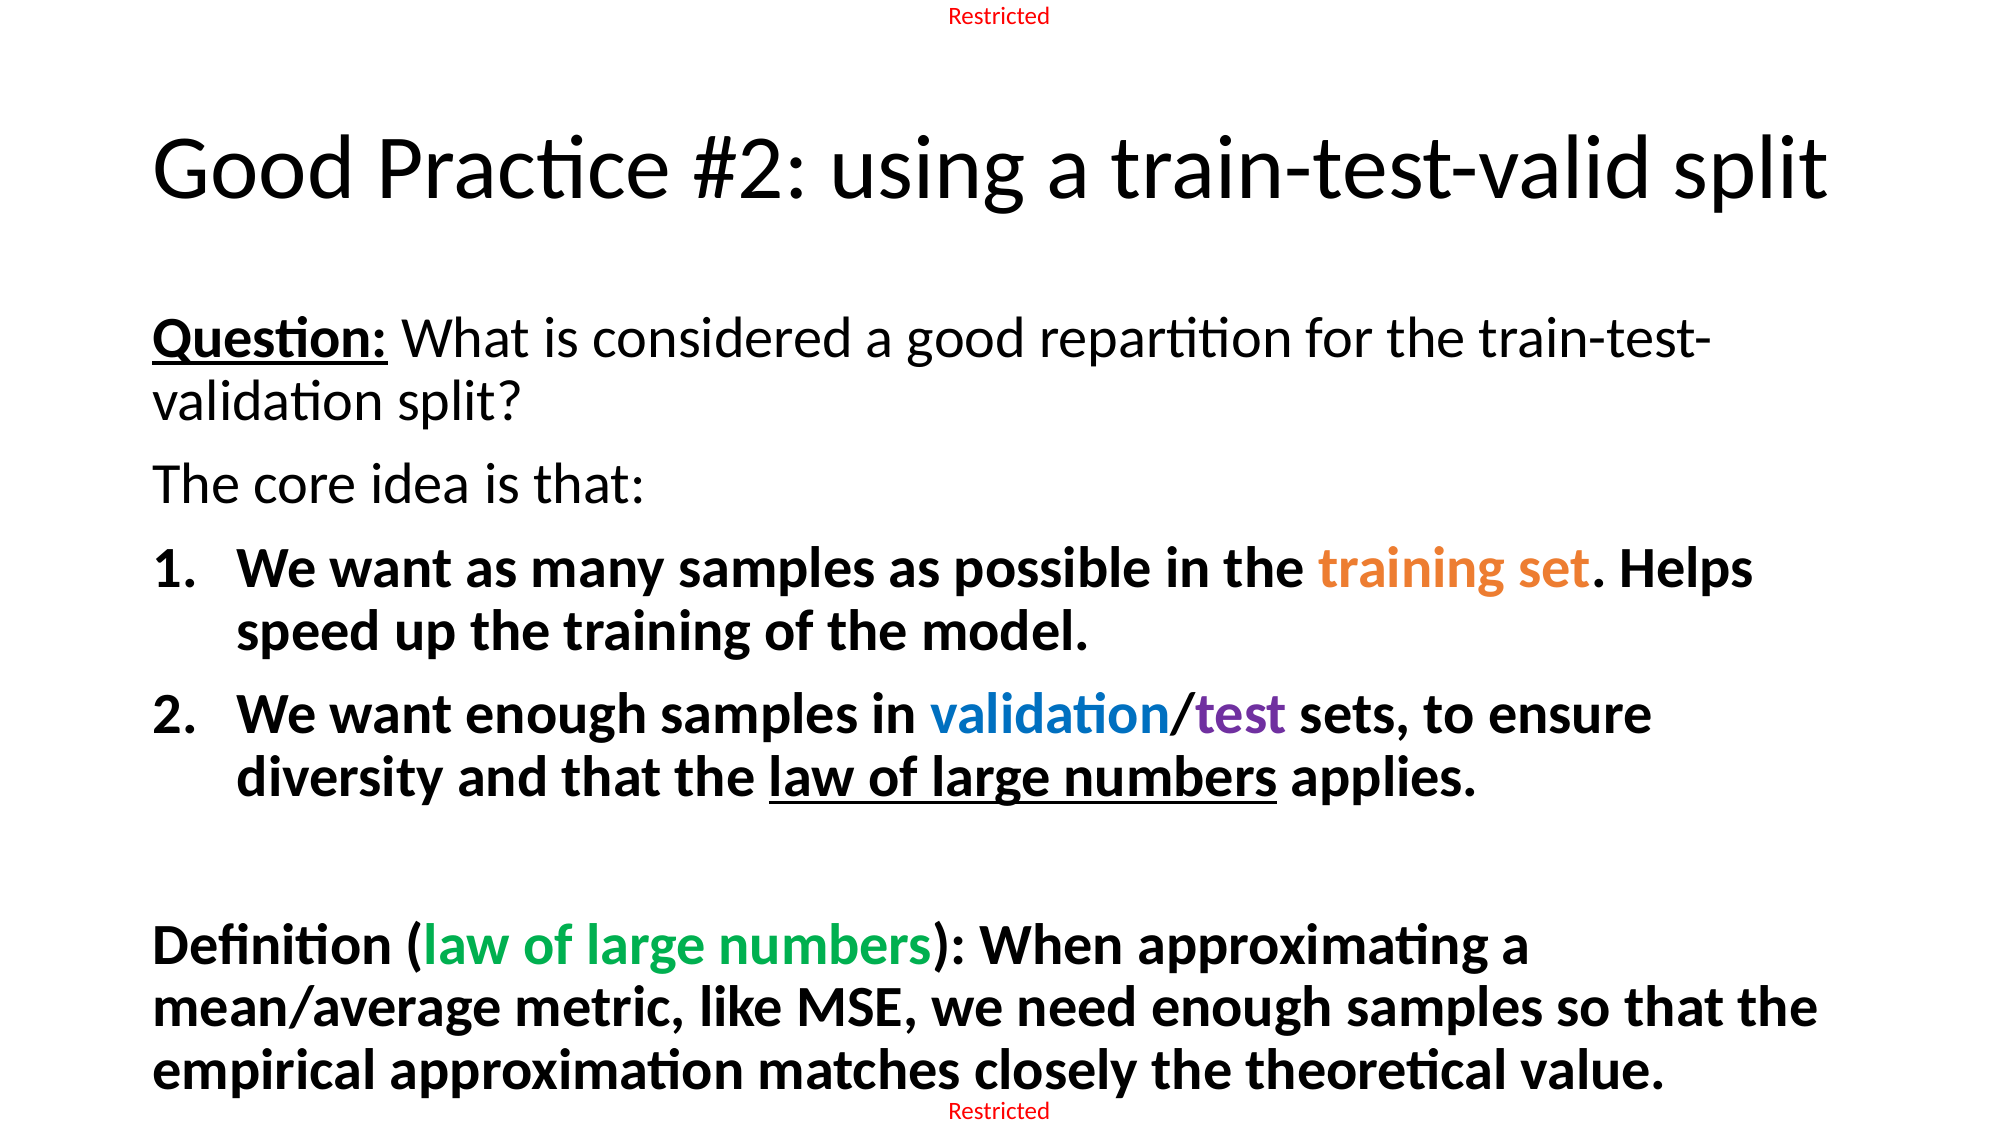

# Good Practice #2: using a train-test-valid split
Question: What is considered a good repartition for the train-test-validation split?
The core idea is that:
We want as many samples as possible in the training set. Helps speed up the training of the model.
We want enough samples in validation/test sets, to ensure diversity and that the law of large numbers applies.

Definition (law of large numbers): When approximating a mean/average metric, like MSE, we need enough samples so that the empirical approximation matches closely the theoretical value.